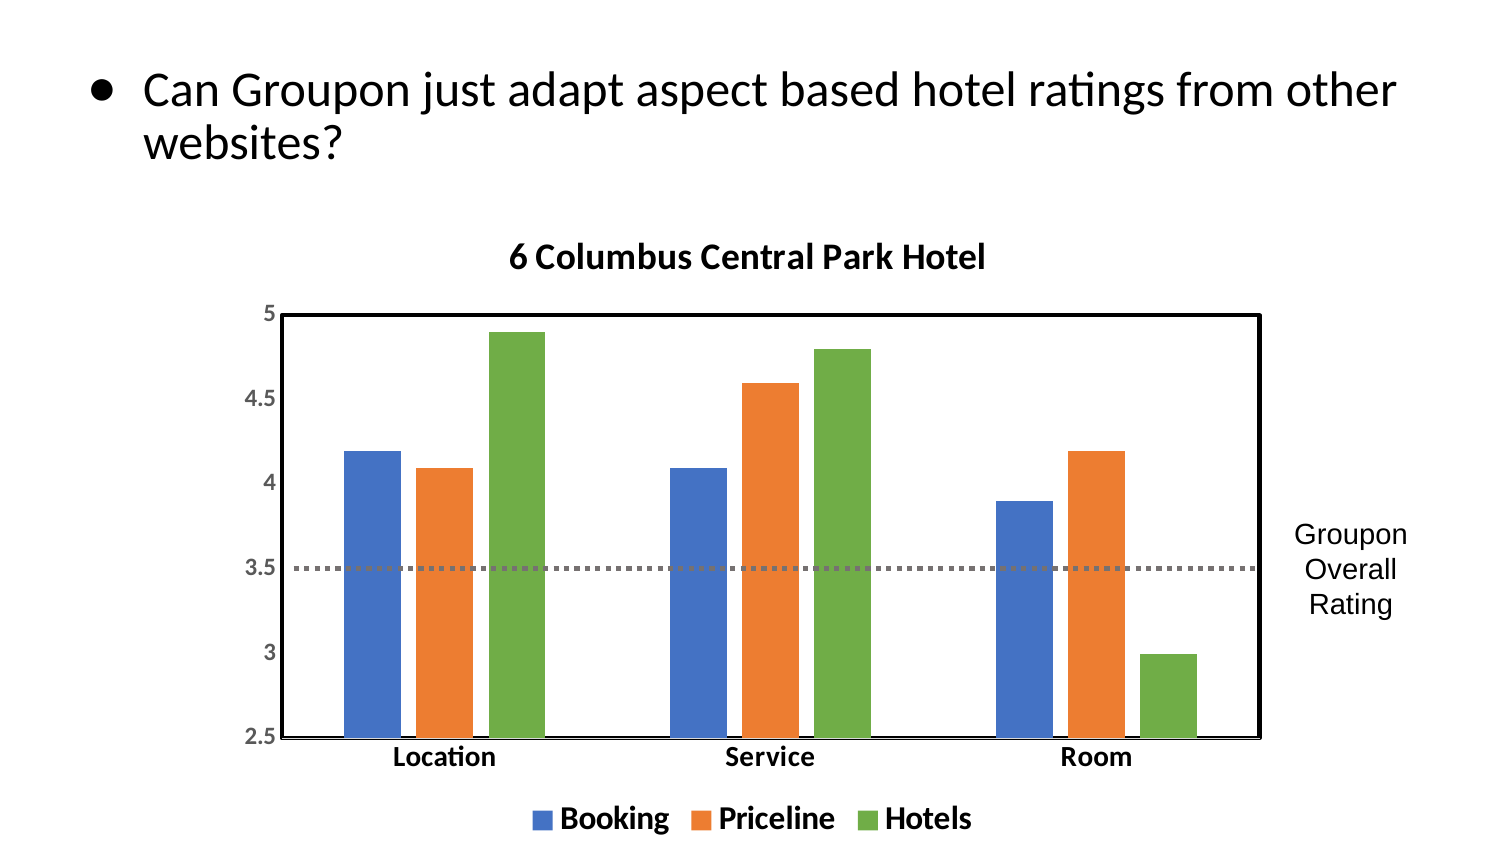

Can Groupon just adapt aspect based hotel ratings from other websites?

### Chart: 6 Columbus Central Park Hotel

| Category | Booking | Priceline | Hotels |
|---|---|---|---|
| Location | 4.2 | 4.1 | 4.9 |
| Service | 4.1 | 4.6 | 4.8 |
| Room | 3.9 | 4.2 | 3.0 |
Groupon
Overall
Rating